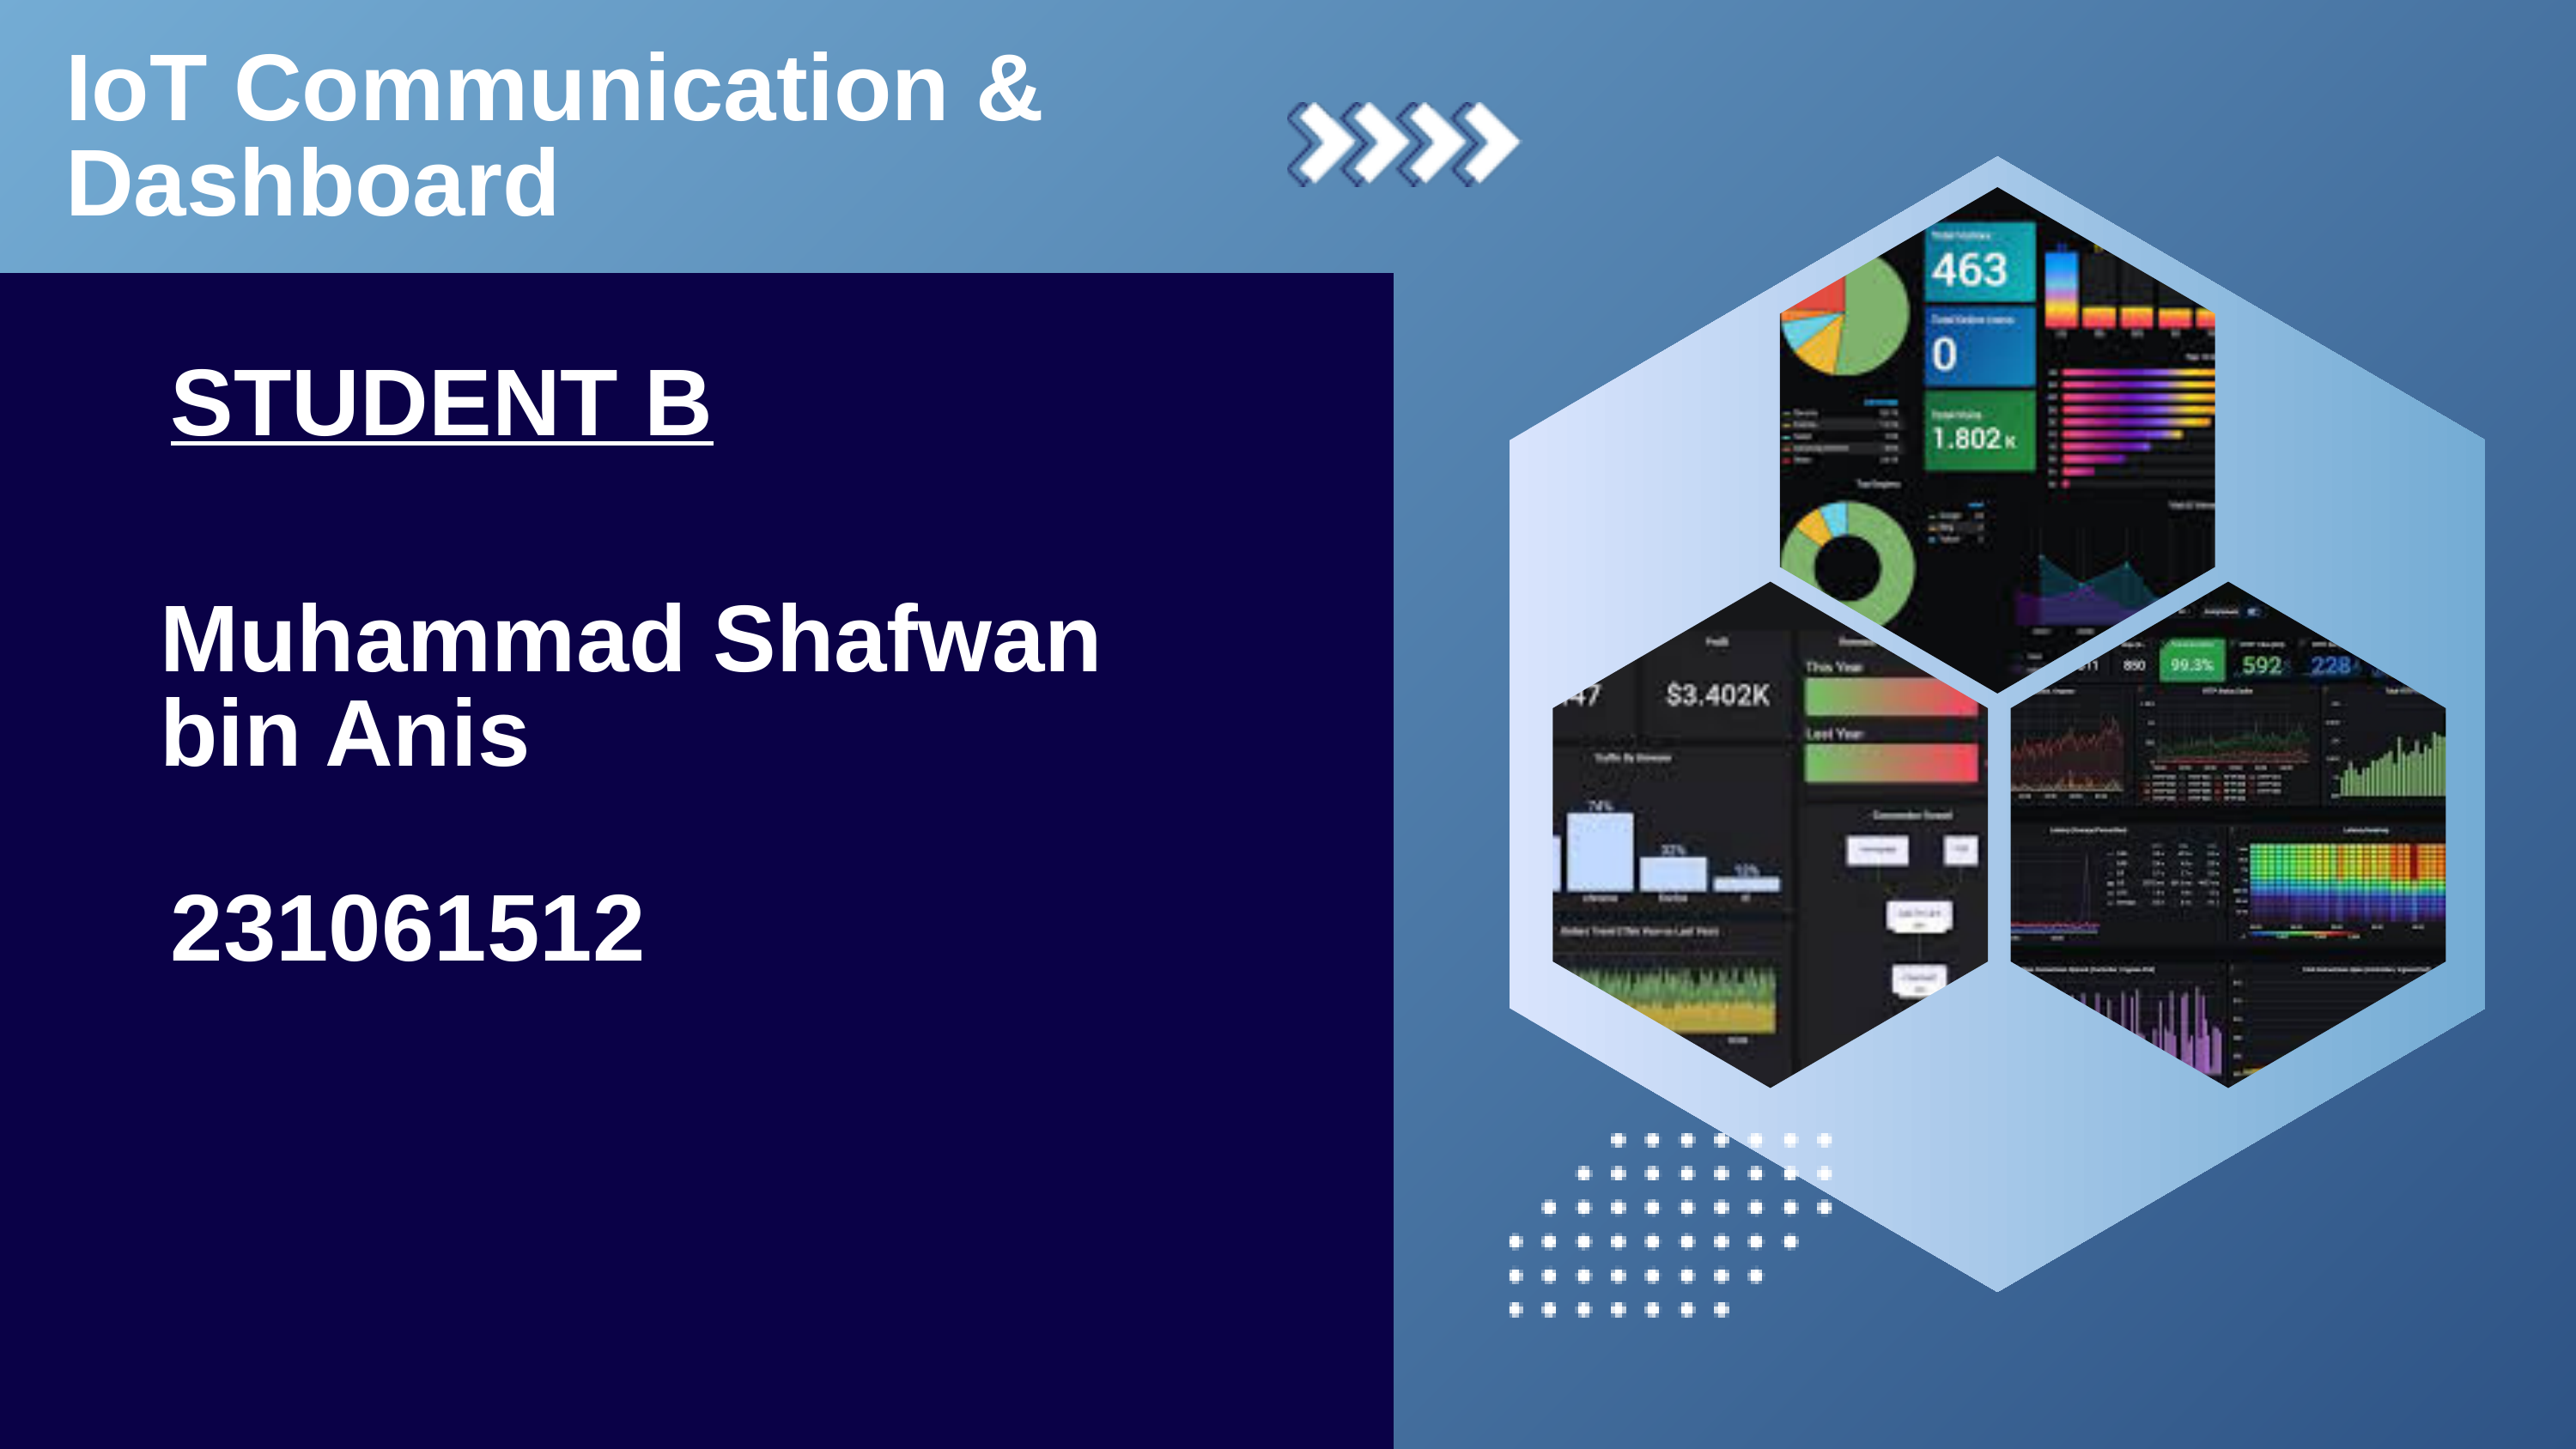

IoT Communication & Dashboard

STUDENT B

Muhammad Shafwan bin Anis
231061512